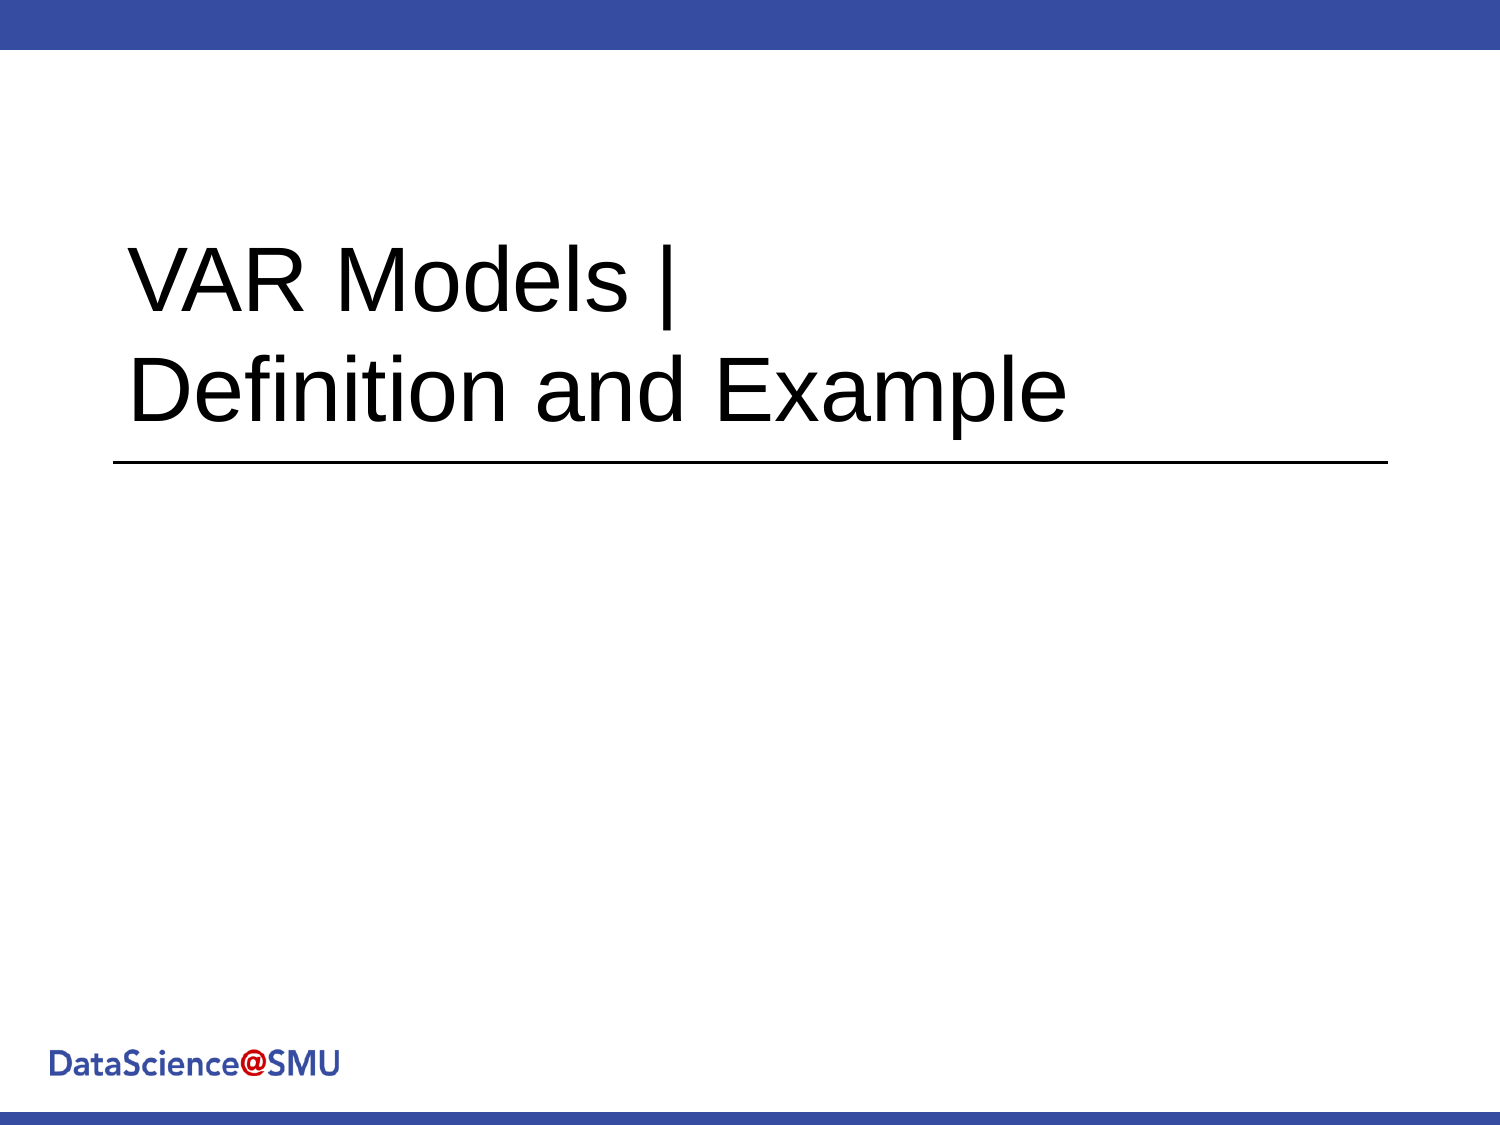

# VAR Models | Definition and Example